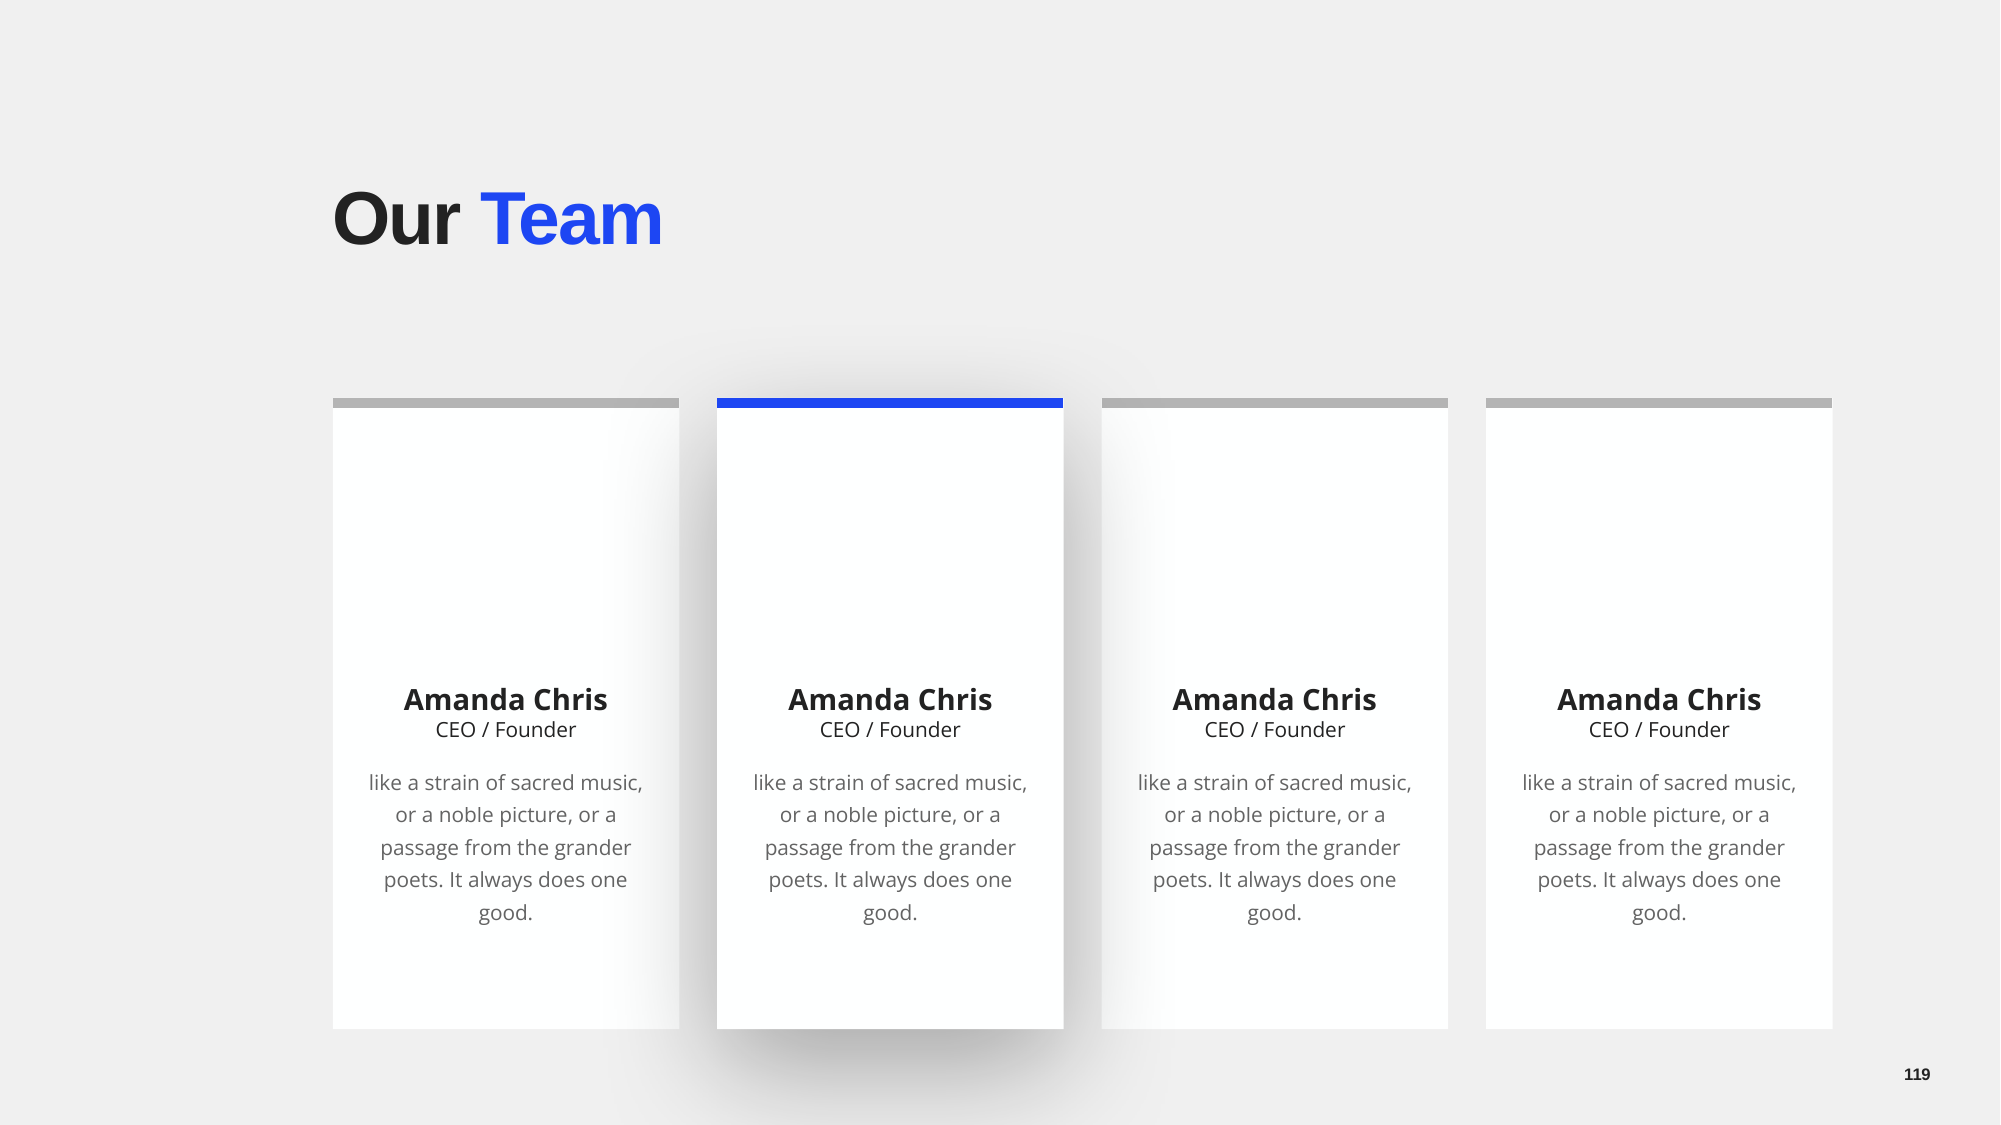

# Our Team
Amanda Chris
CEO / Founder
like a strain of sacred music, or a noble picture, or a passage from the grander poets. It always does one good.
Amanda Chris
CEO / Founder
like a strain of sacred music, or a noble picture, or a passage from the grander poets. It always does one good.
Amanda Chris
CEO / Founder
like a strain of sacred music, or a noble picture, or a passage from the grander poets. It always does one good.
Amanda Chris
CEO / Founder
like a strain of sacred music, or a noble picture, or a passage from the grander poets. It always does one good.